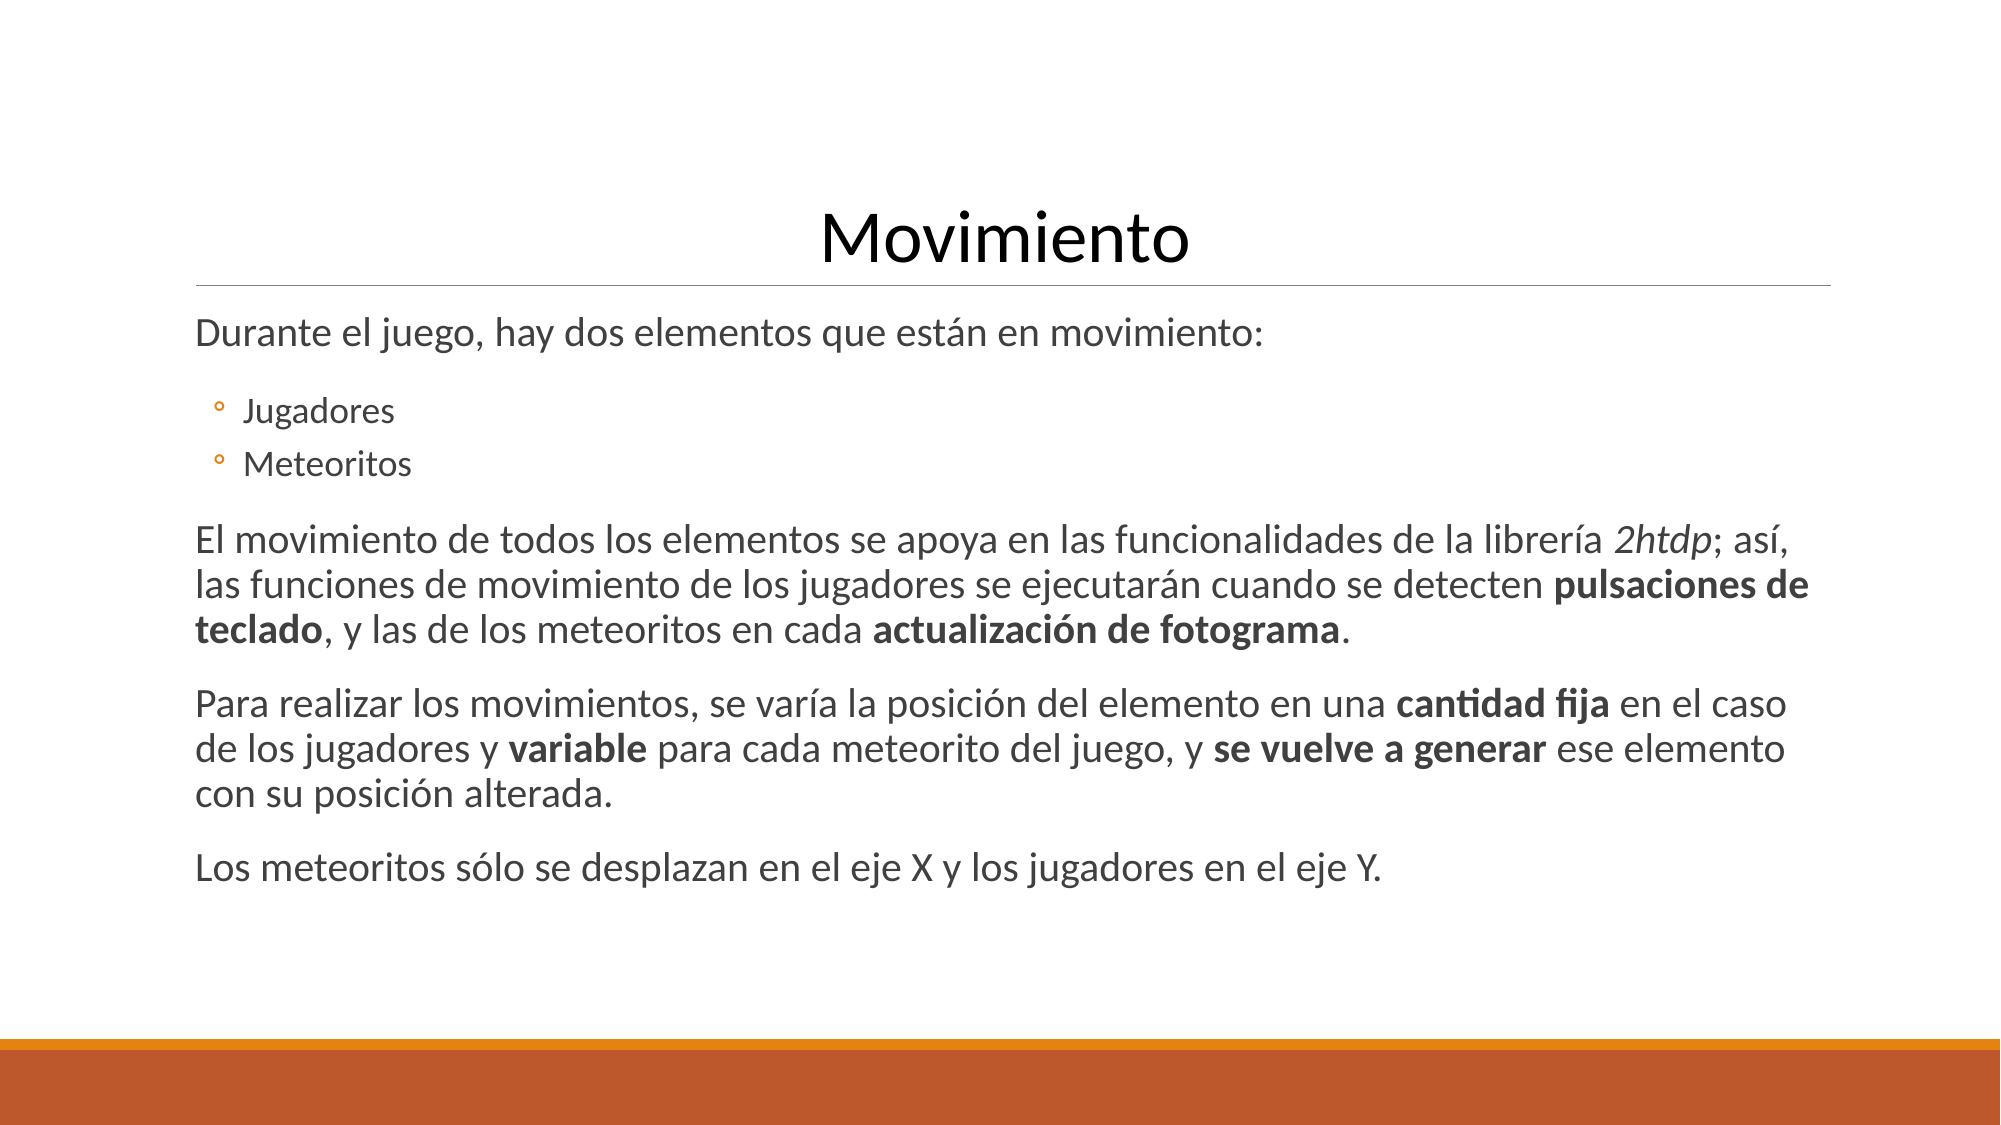

Movimiento
Durante el juego, hay dos elementos que están en movimiento:
Jugadores
Meteoritos
El movimiento de todos los elementos se apoya en las funcionalidades de la librería 2htdp; así, las funciones de movimiento de los jugadores se ejecutarán cuando se detecten pulsaciones de teclado, y las de los meteoritos en cada actualización de fotograma.
Para realizar los movimientos, se varía la posición del elemento en una cantidad fija en el caso de los jugadores y variable para cada meteorito del juego, y se vuelve a generar ese elemento con su posición alterada.
Los meteoritos sólo se desplazan en el eje X y los jugadores en el eje Y.